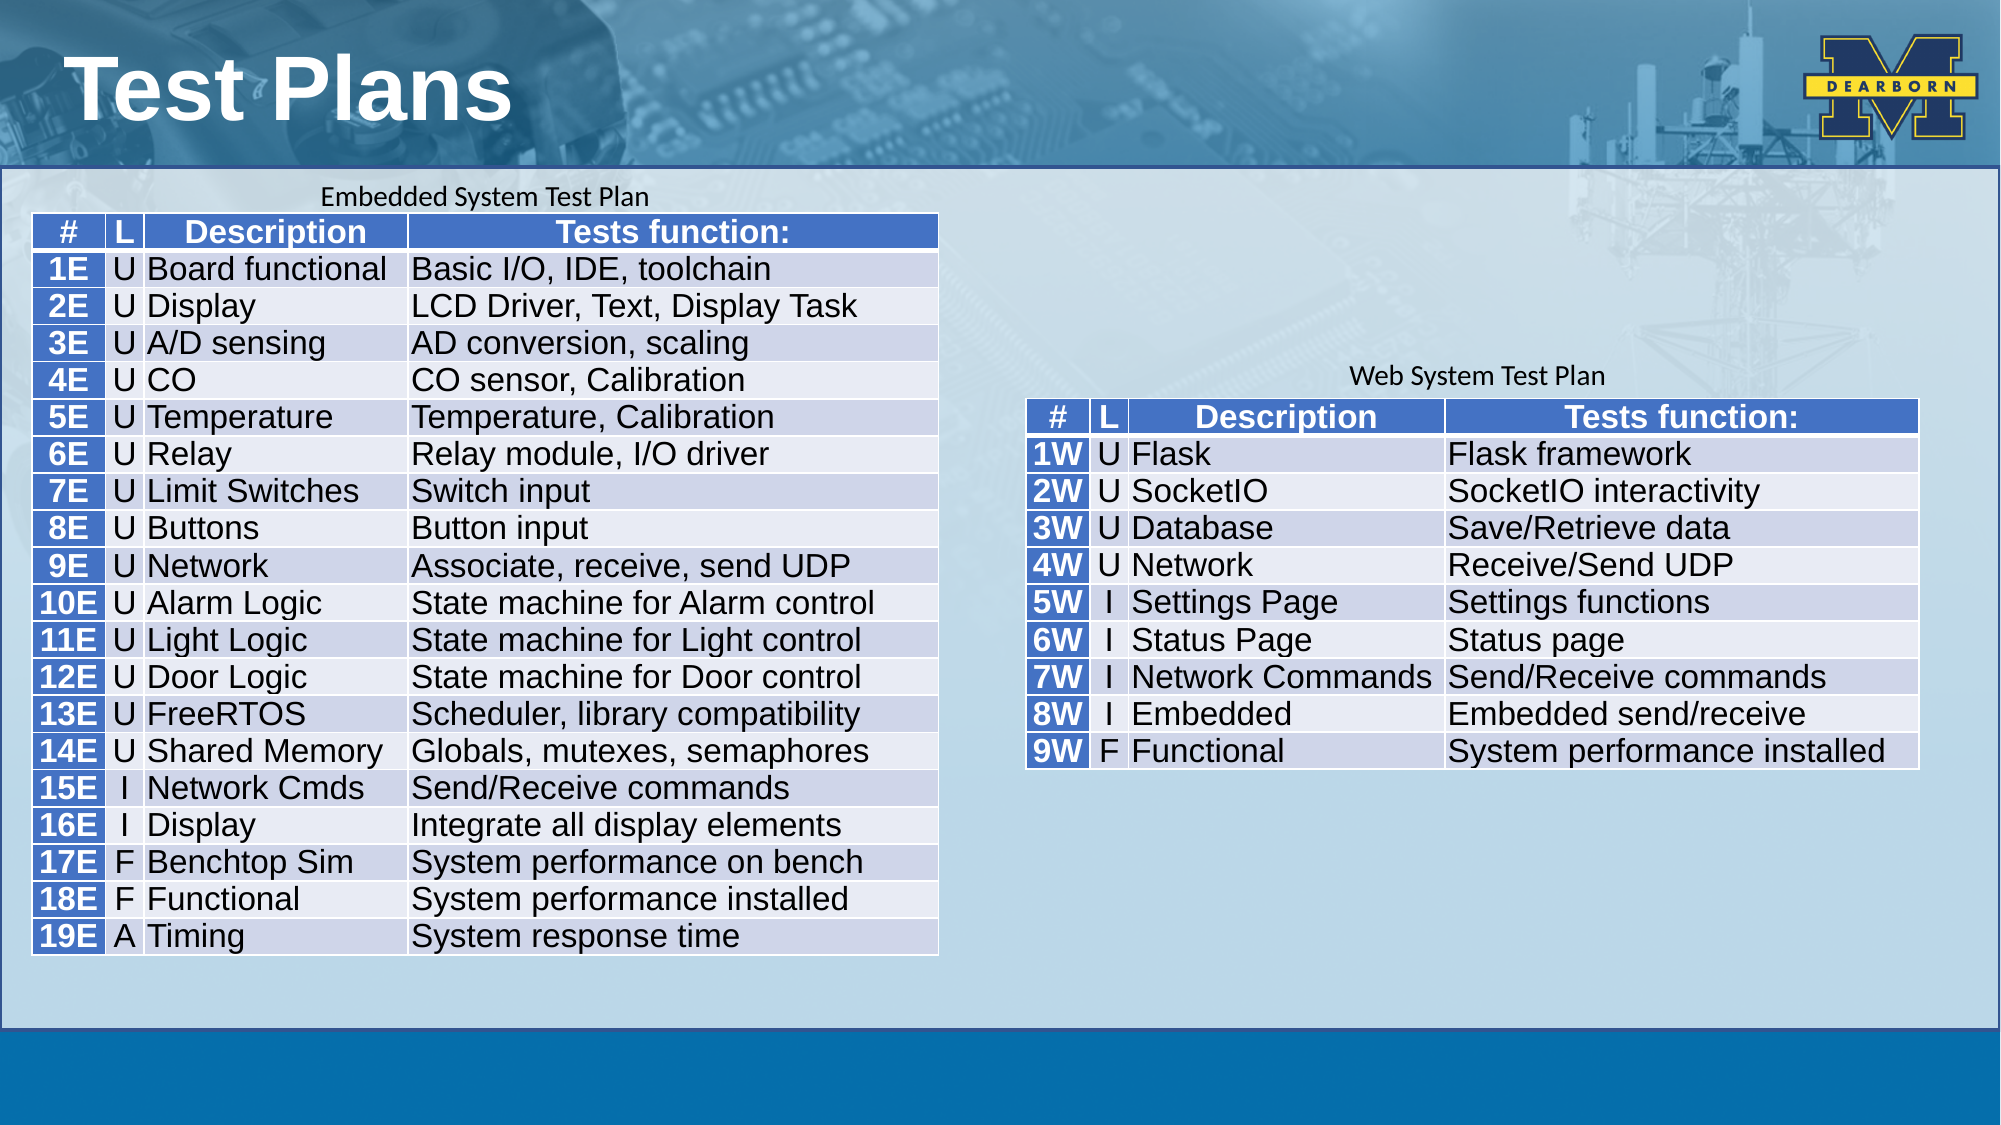

# Test Plans
Embedded System Test Plan
| # | L | Description | Tests function: |
| --- | --- | --- | --- |
| 1E | U | Board functional | Basic I/O, IDE, toolchain |
| 2E | U | Display | LCD Driver, Text, Display Task |
| 3E | U | A/D sensing | AD conversion, scaling |
| 4E | U | CO | CO sensor, Calibration |
| 5E | U | Temperature | Temperature, Calibration |
| 6E | U | Relay | Relay module, I/O driver |
| 7E | U | Limit Switches | Switch input |
| 8E | U | Buttons | Button input |
| 9E | U | Network | Associate, receive, send UDP |
| 10E | U | Alarm Logic | State machine for Alarm control |
| 11E | U | Light Logic | State machine for Light control |
| 12E | U | Door Logic | State machine for Door control |
| 13E | U | FreeRTOS | Scheduler, library compatibility |
| 14E | U | Shared Memory | Globals, mutexes, semaphores |
| 15E | I | Network Cmds | Send/Receive commands |
| 16E | I | Display | Integrate all display elements |
| 17E | F | Benchtop Sim | System performance on bench |
| 18E | F | Functional | System performance installed |
| 19E | A | Timing | System response time |
Web System Test Plan
| # | L | Description | Tests function: |
| --- | --- | --- | --- |
| 1W | U | Flask | Flask framework |
| 2W | U | SocketIO | SocketIO interactivity |
| 3W | U | Database | Save/Retrieve data |
| 4W | U | Network | Receive/Send UDP |
| 5W | I | Settings Page | Settings functions |
| 6W | I | Status Page | Status page |
| 7W | I | Network Commands | Send/Receive commands |
| 8W | I | Embedded | Embedded send/receive |
| 9W | F | Functional | System performance installed |